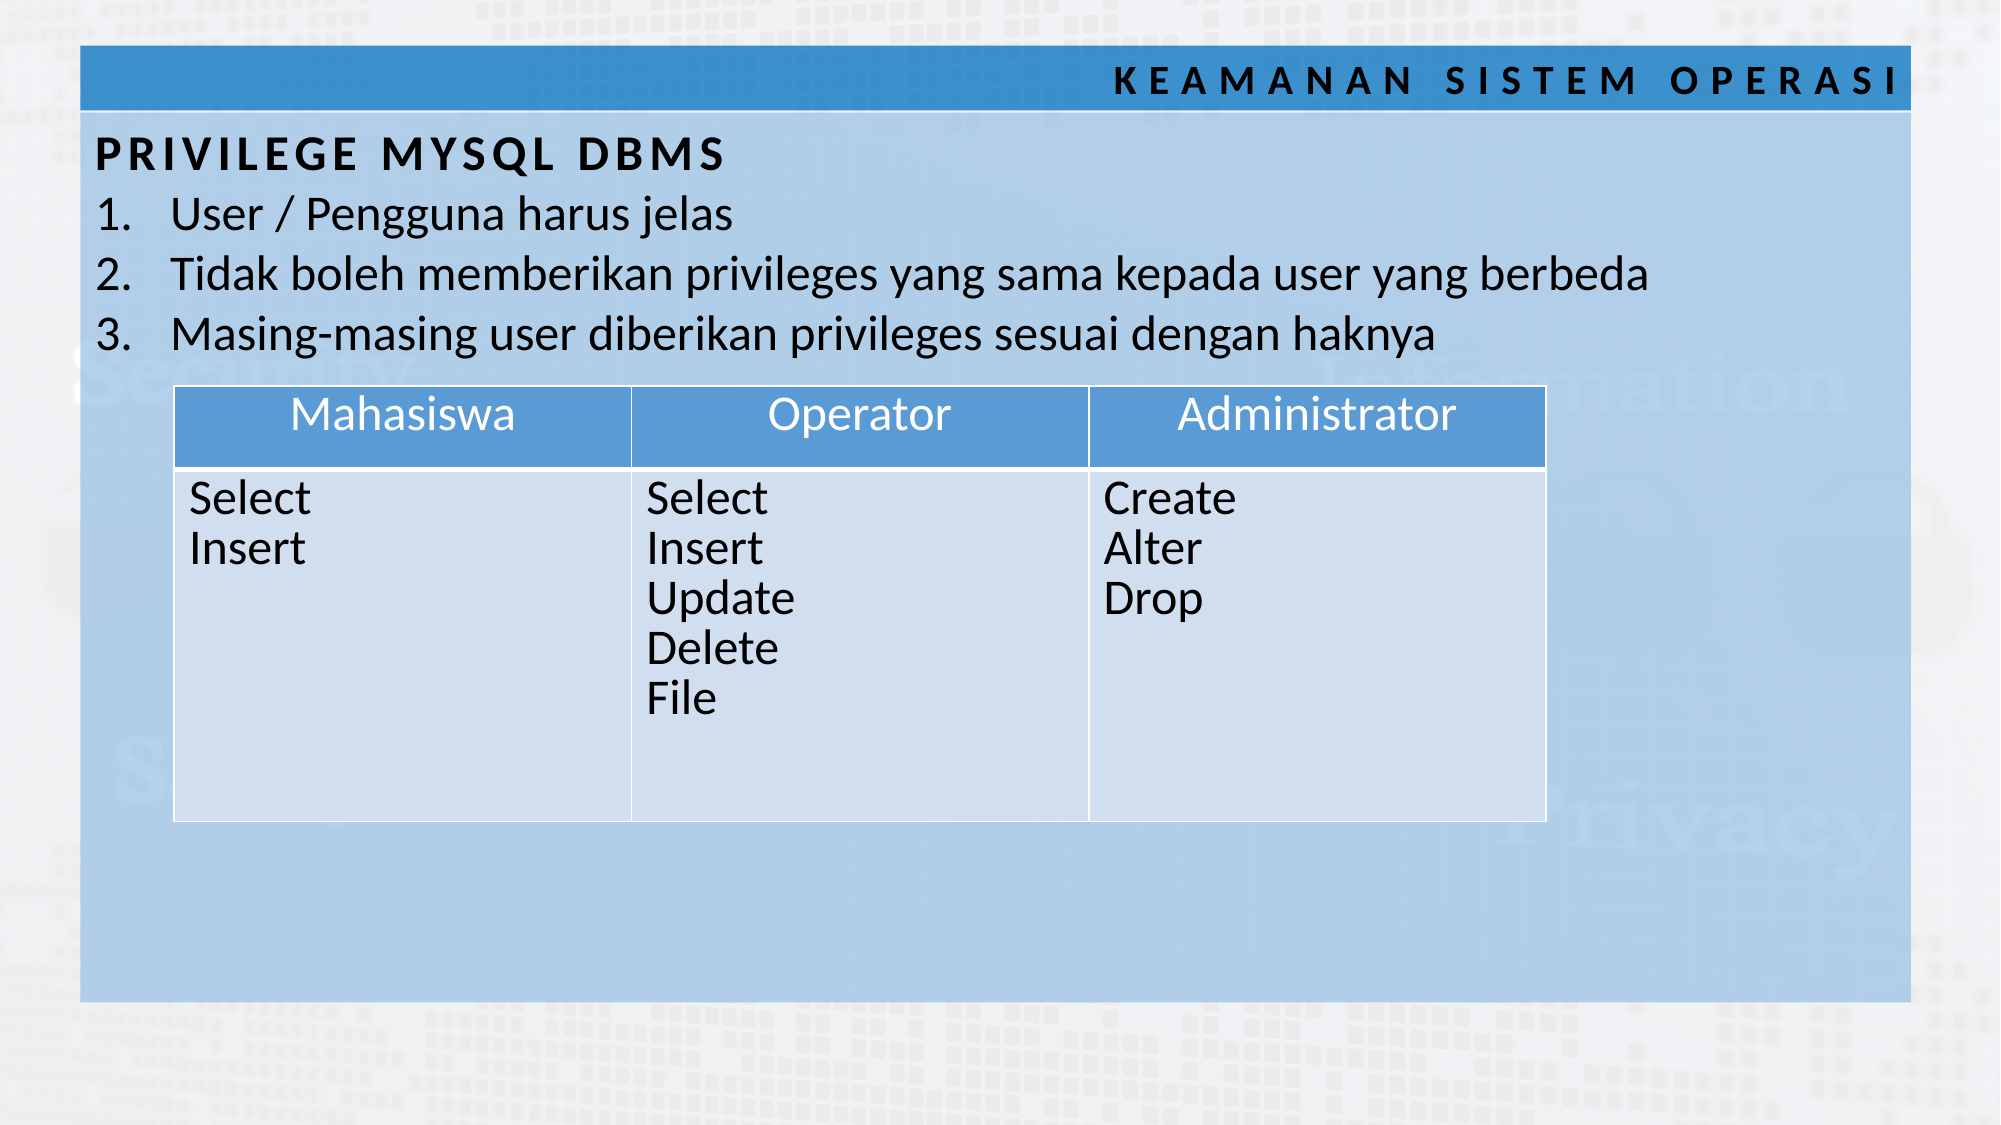

KEAMANAN SISTEM OPERASI
PRIVILEGE MYSQL DBMS
User / Pengguna harus jelas
Tidak boleh memberikan privileges yang sama kepada user yang berbeda
Masing-masing user diberikan privileges sesuai dengan haknya

| Mahasiswa | Operator | Administrator |
| --- | --- | --- |
| Select Insert | Select Insert Update Delete File | Create Alter Drop |